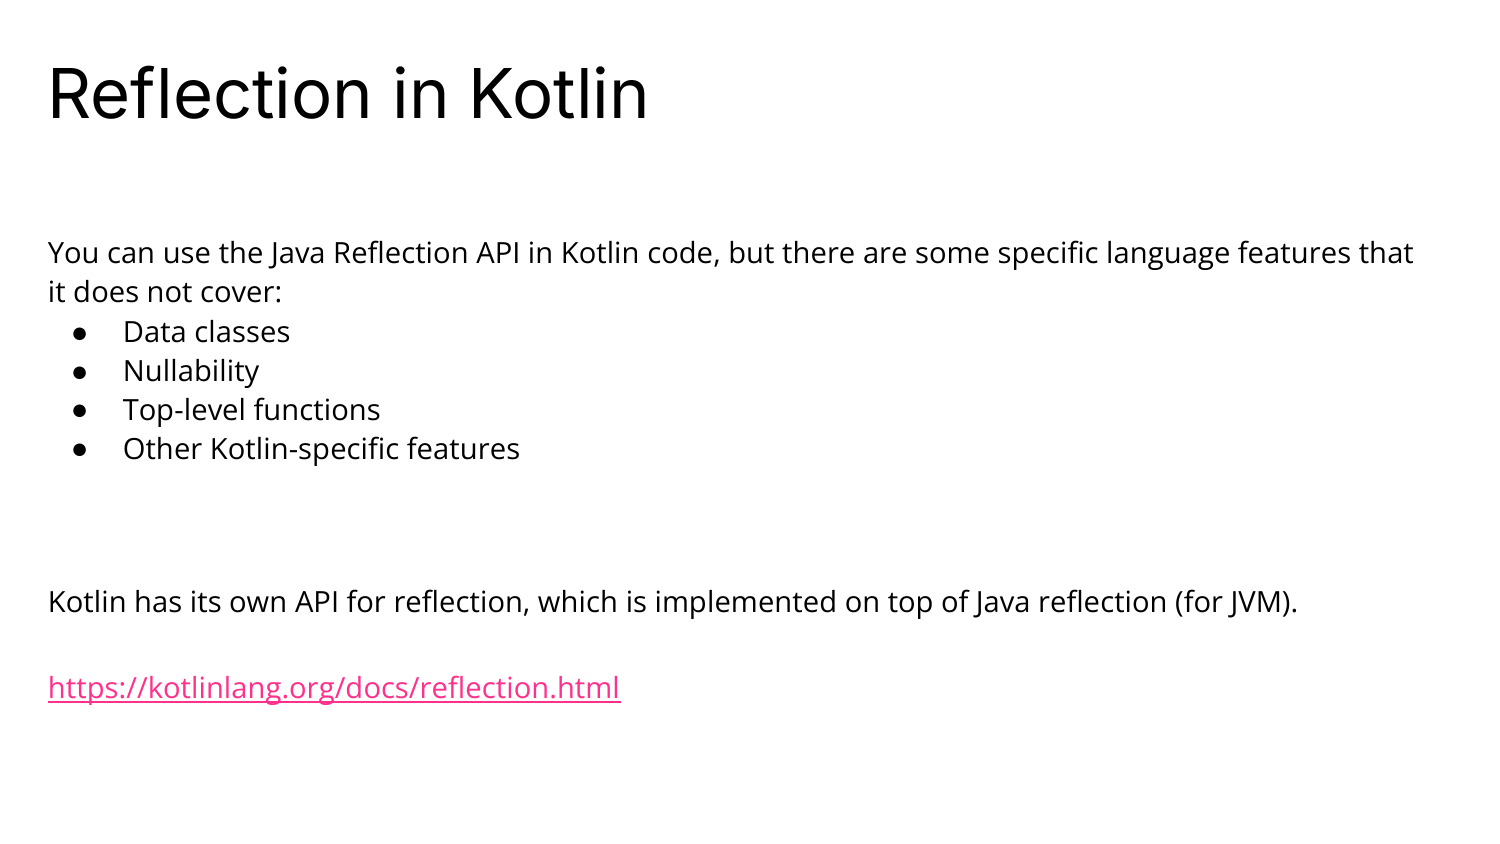

# Reflection in Kotlin
You can use the Java Reflection API in Kotlin code, but there are some specific language features that it does not cover:
Data classes
Nullability
Top-level functions
Other Kotlin-specific features

Kotlin has its own API for reflection, which is implemented on top of Java reflection (for JVM).  https://kotlinlang.org/docs/reflection.html